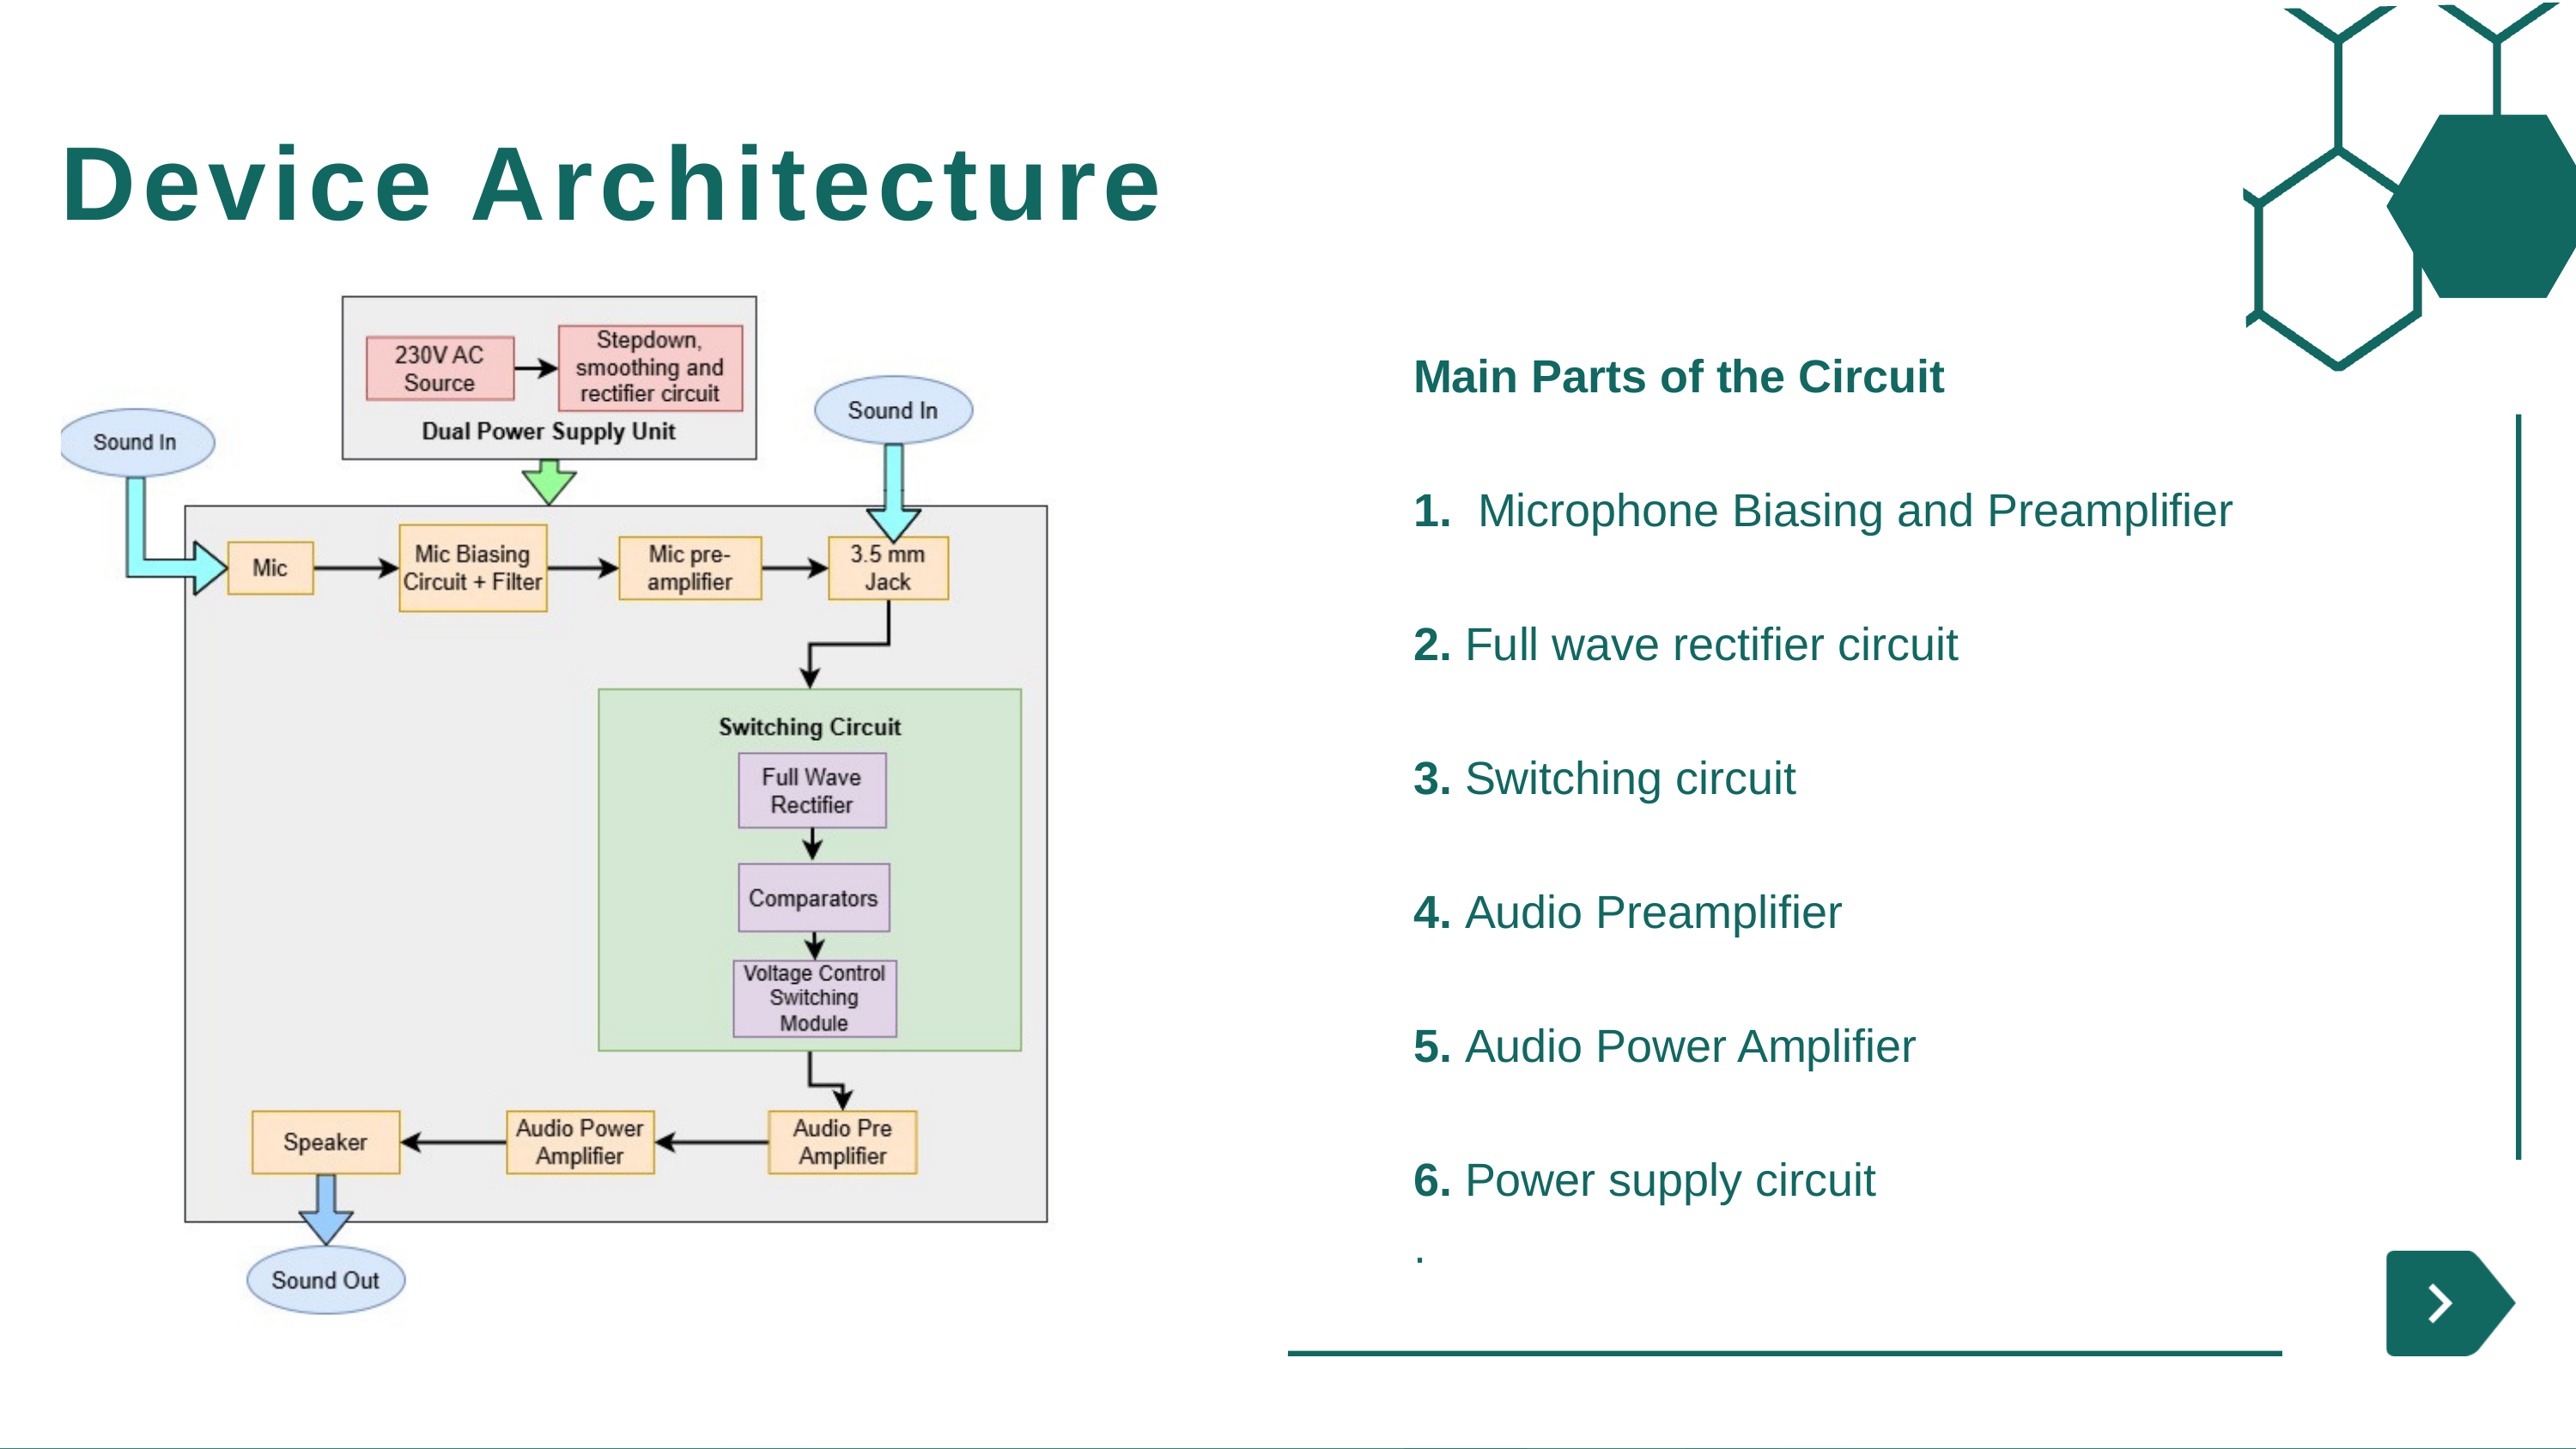

Device Architecture

Main Parts of the Circuit

1.  Microphone Biasing and Preamplifier

2. Full wave rectifier circuit

3. Switching circuit

4. Audio Preamplifier

5. Audio Power Amplifier

6. Power supply circuit
.